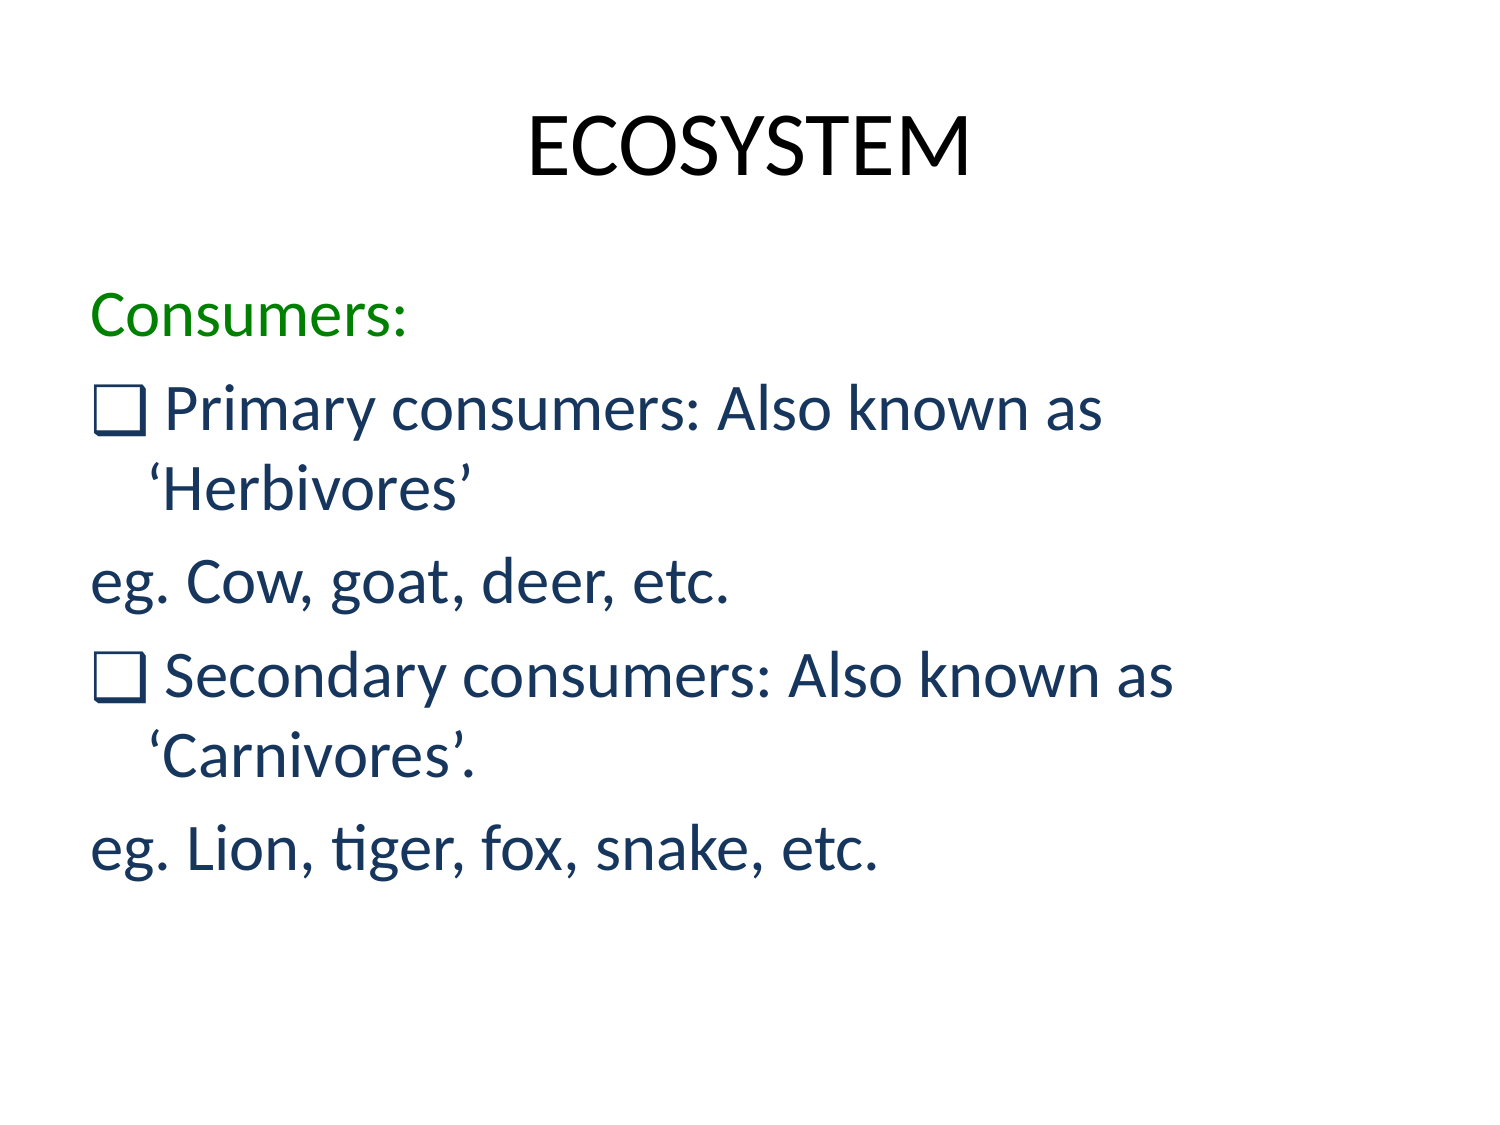

# ECOSYSTEM
Consumers:
 Primary consumers: Also known as ‘Herbivores’
eg. Cow, goat, deer, etc.
 Secondary consumers: Also known as ‘Carnivores’.
eg. Lion, tiger, fox, snake, etc.